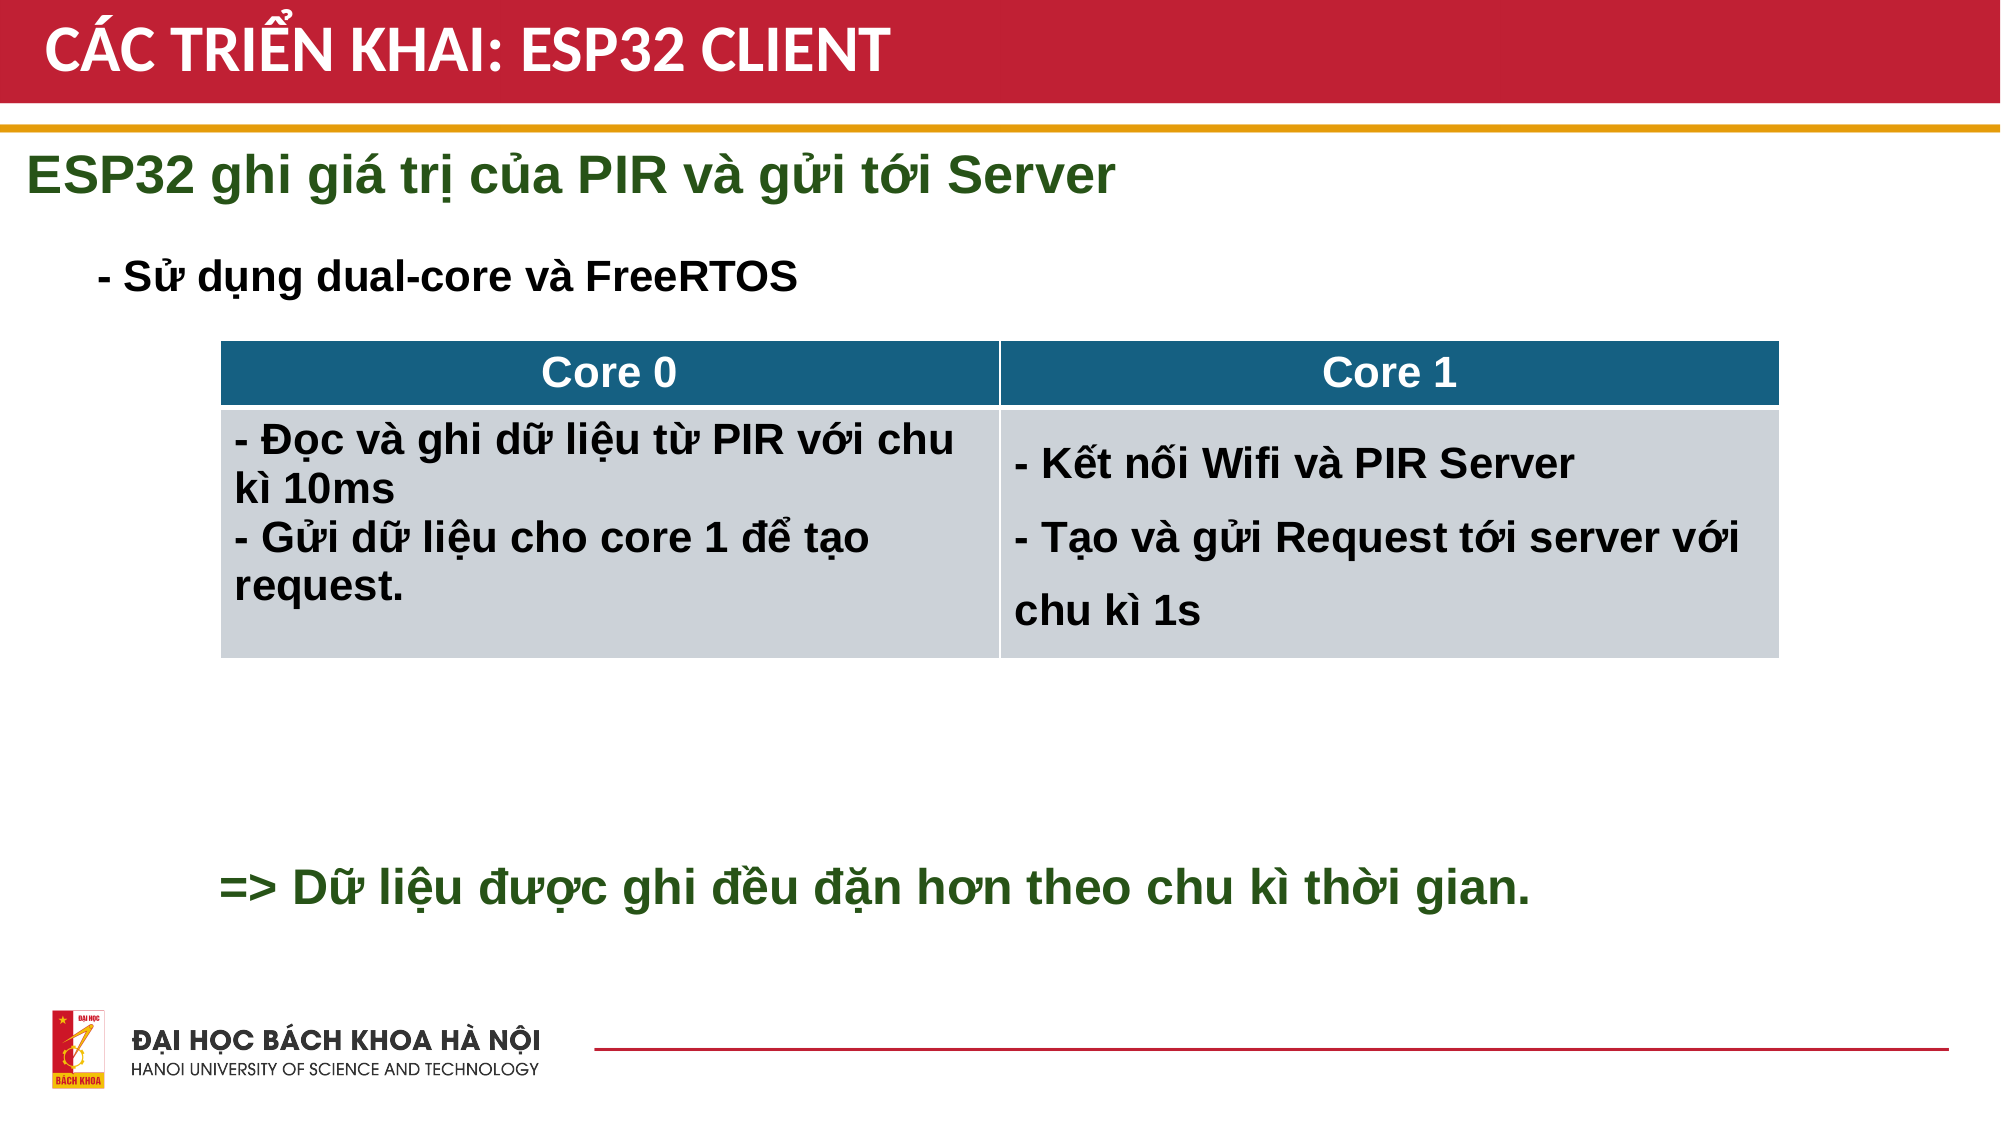

# CÁC TRIỂN KHAI: ESP32 CLIENT
ESP32 ghi giá trị của PIR và gửi tới Server
- Sử dụng dual-core và FreeRTOS
| Core 0 | Core 1 |
| --- | --- |
| - Đọc và ghi dữ liệu từ PIR với chu kì 10ms - Gửi dữ liệu cho core 1 để tạo request. | - Kết nối Wifi và PIR Server - Tạo và gửi Request tới server với chu kì 1s |
=> Dữ liệu được ghi đều đặn hơn theo chu kì thời gian.